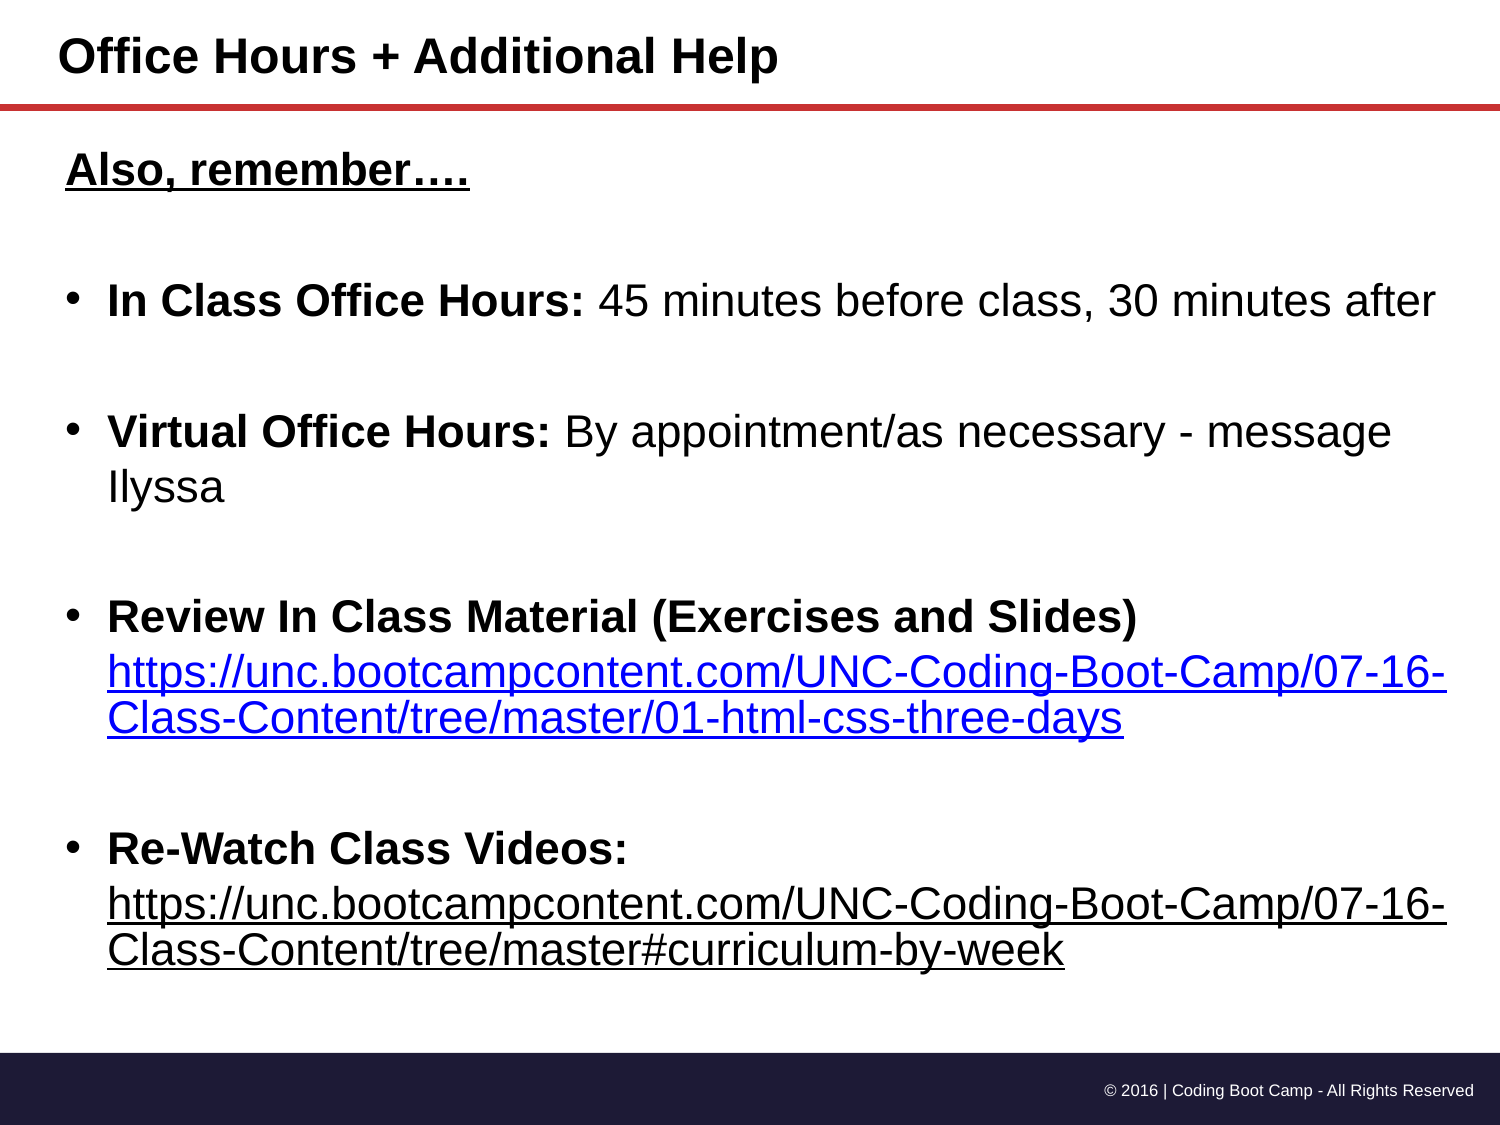

Office Hours + Additional Help
Also, remember….

In Class Office Hours: 45 minutes before class, 30 minutes after

Virtual Office Hours: By appointment/as necessary - message Ilyssa

Review In Class Material (Exercises and Slides)
https://unc.bootcampcontent.com/UNC-Coding-Boot-Camp/07-16-Class-Content/tree/master/01-html-css-three-days

Re-Watch Class Videos:
https://unc.bootcampcontent.com/UNC-Coding-Boot-Camp/07-16-Class-Content/tree/master#curriculum-by-week